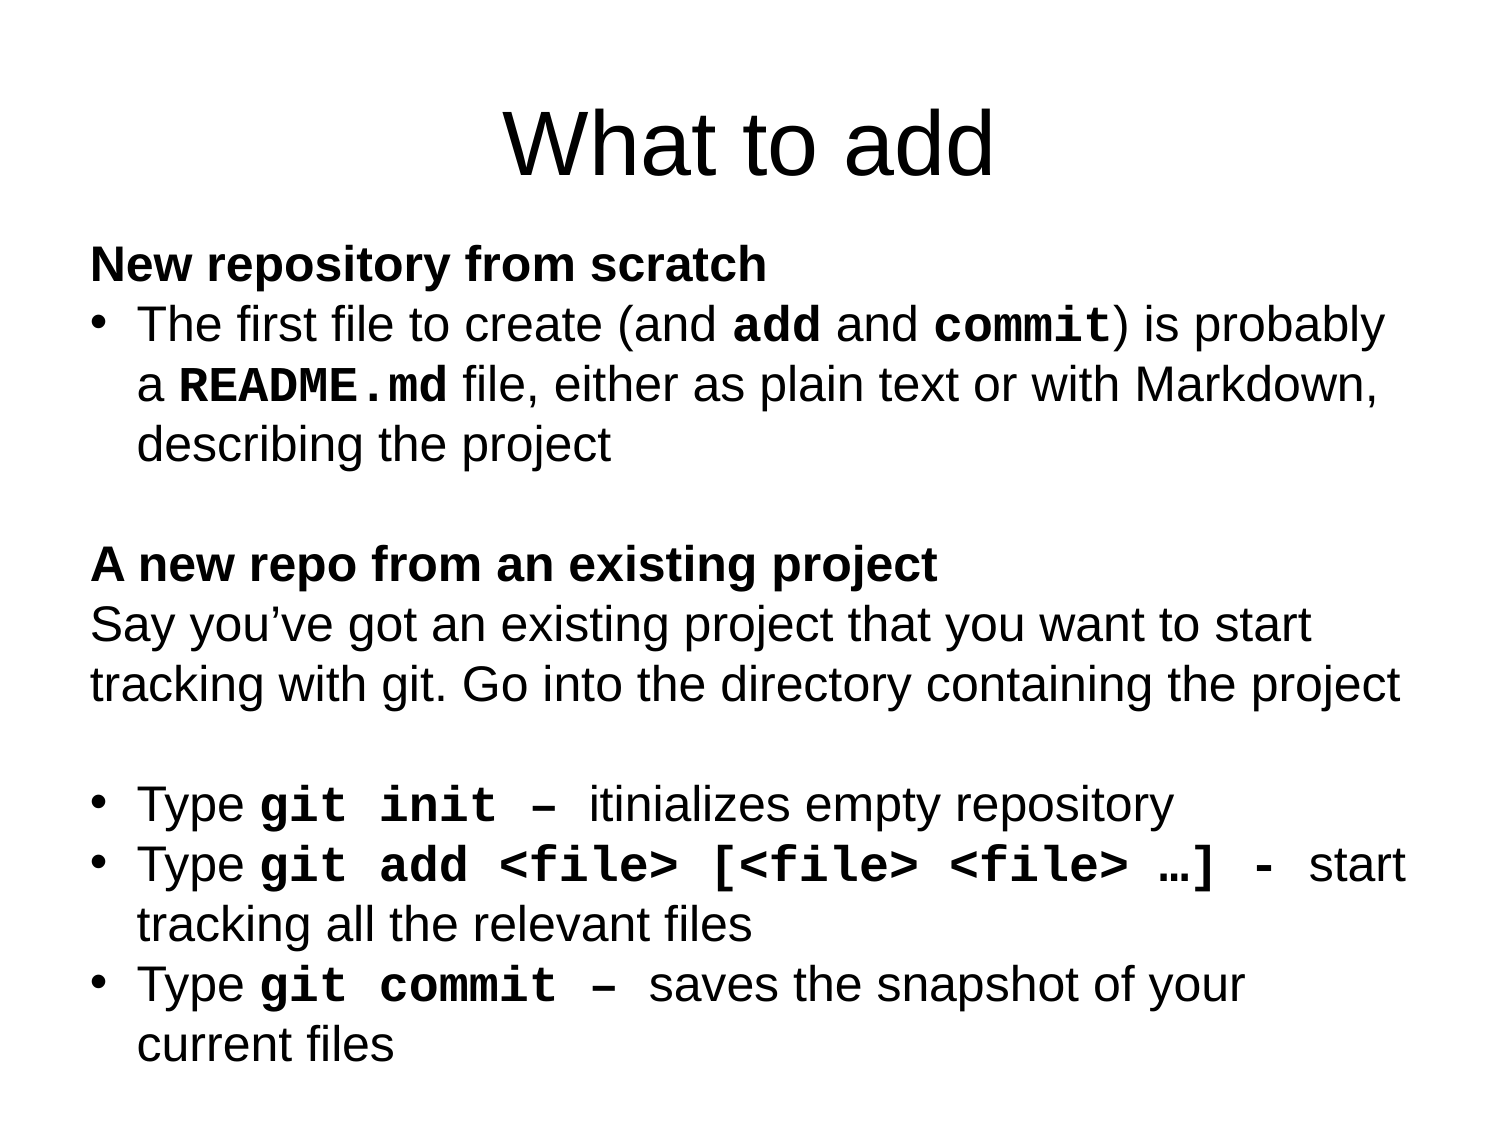

# What to add
New repository from scratch
The first file to create (and add and commit) is probably a README.md file, either as plain text or with Markdown, describing the project

A new repo from an existing project
Say you’ve got an existing project that you want to start tracking with git. Go into the directory containing the project

Type git init – itinializes empty repository
Type git add <file> [<file> <file> …] - start tracking all the relevant files
Type git commit – saves the snapshot of your current files